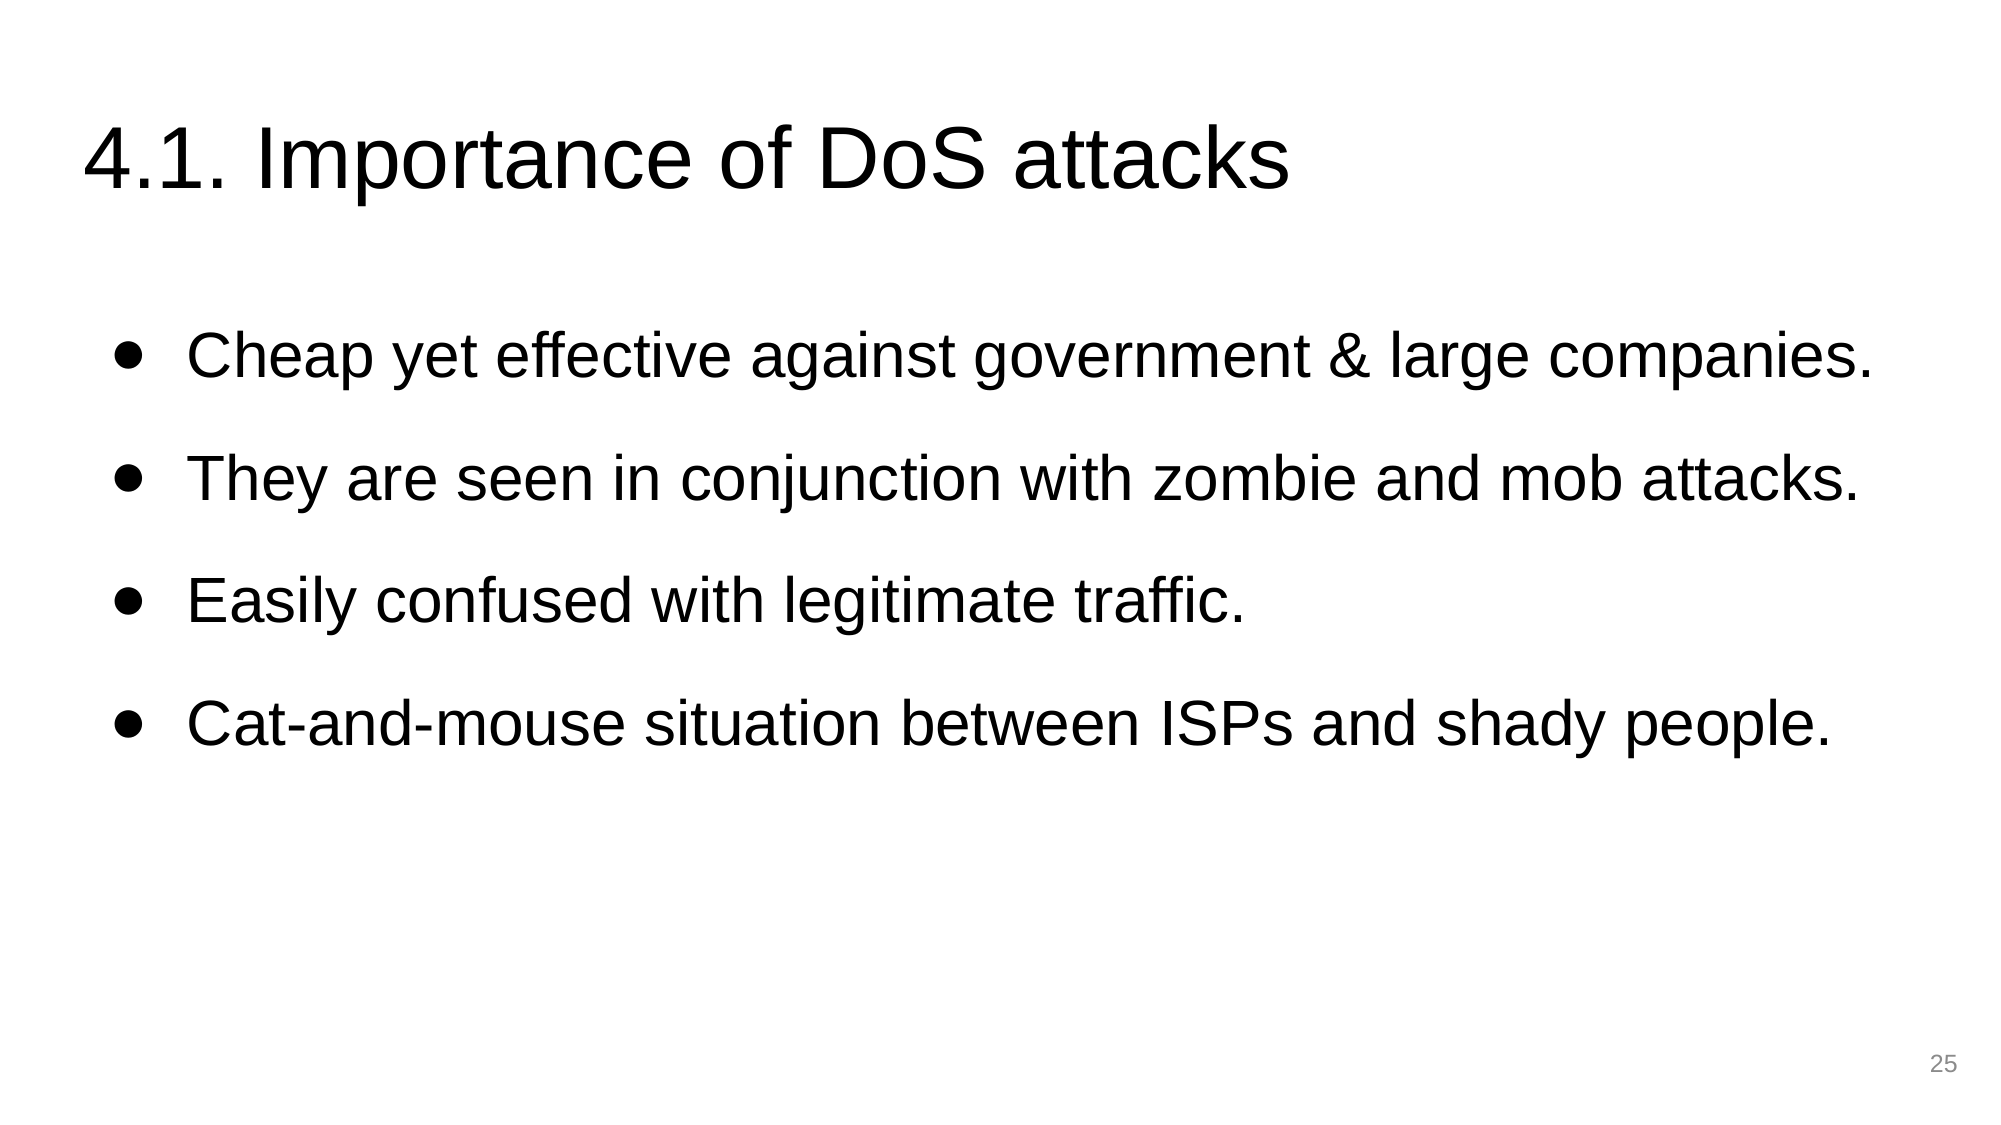

# 4.1. Importance of DoS attacks
Cheap yet effective against government & large companies.
They are seen in conjunction with zombie and mob attacks.
Easily confused with legitimate traffic.
Cat-and-mouse situation between ISPs and shady people.
25